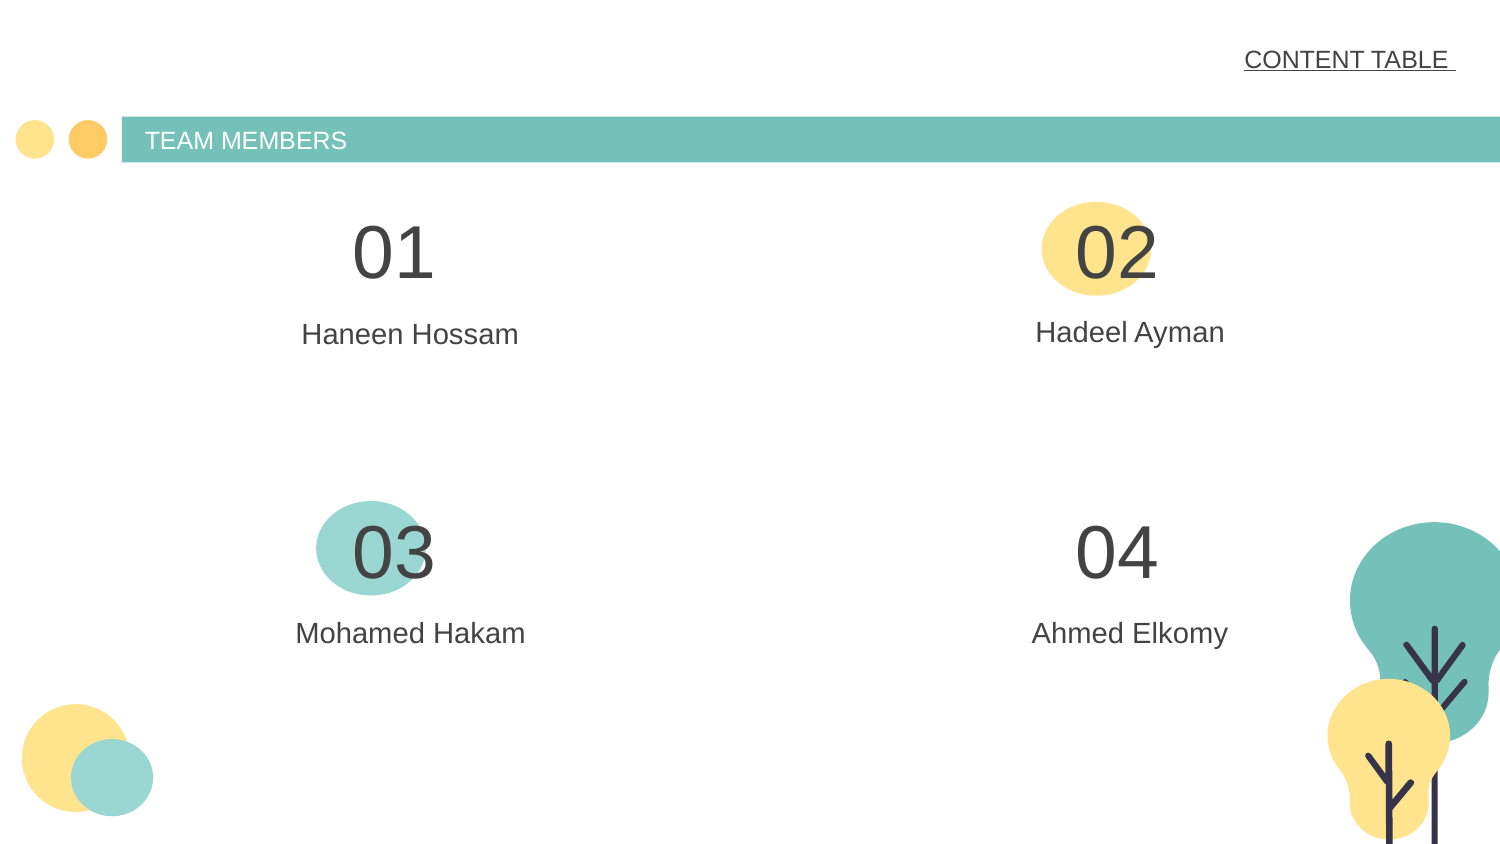

CONTENT TABLE
TEAM MEMBERS
02
01

# Hadeel Ayman
Haneen Hossam
03

04

Mohamed Hakam
Ahmed Elkomy